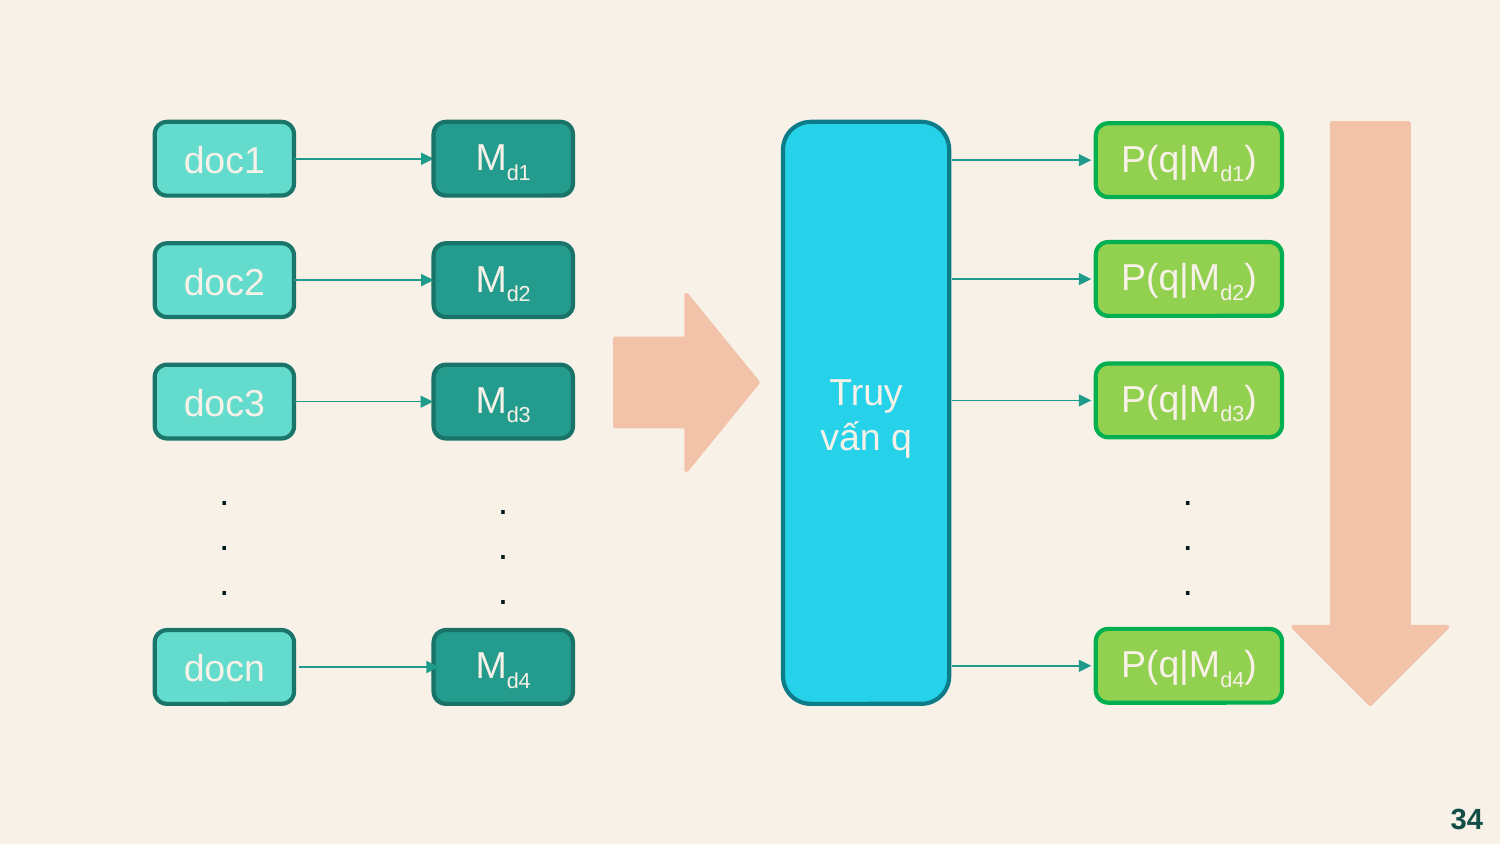

Md1
Truy vấn q
doc1
P(q|Md1)

P(q|Md2)
Md2
doc2

P(q|Md3)
Md3
doc3
.
.
.
.
.
.
.
.
.
P(q|Md4)
Md4
docn
34